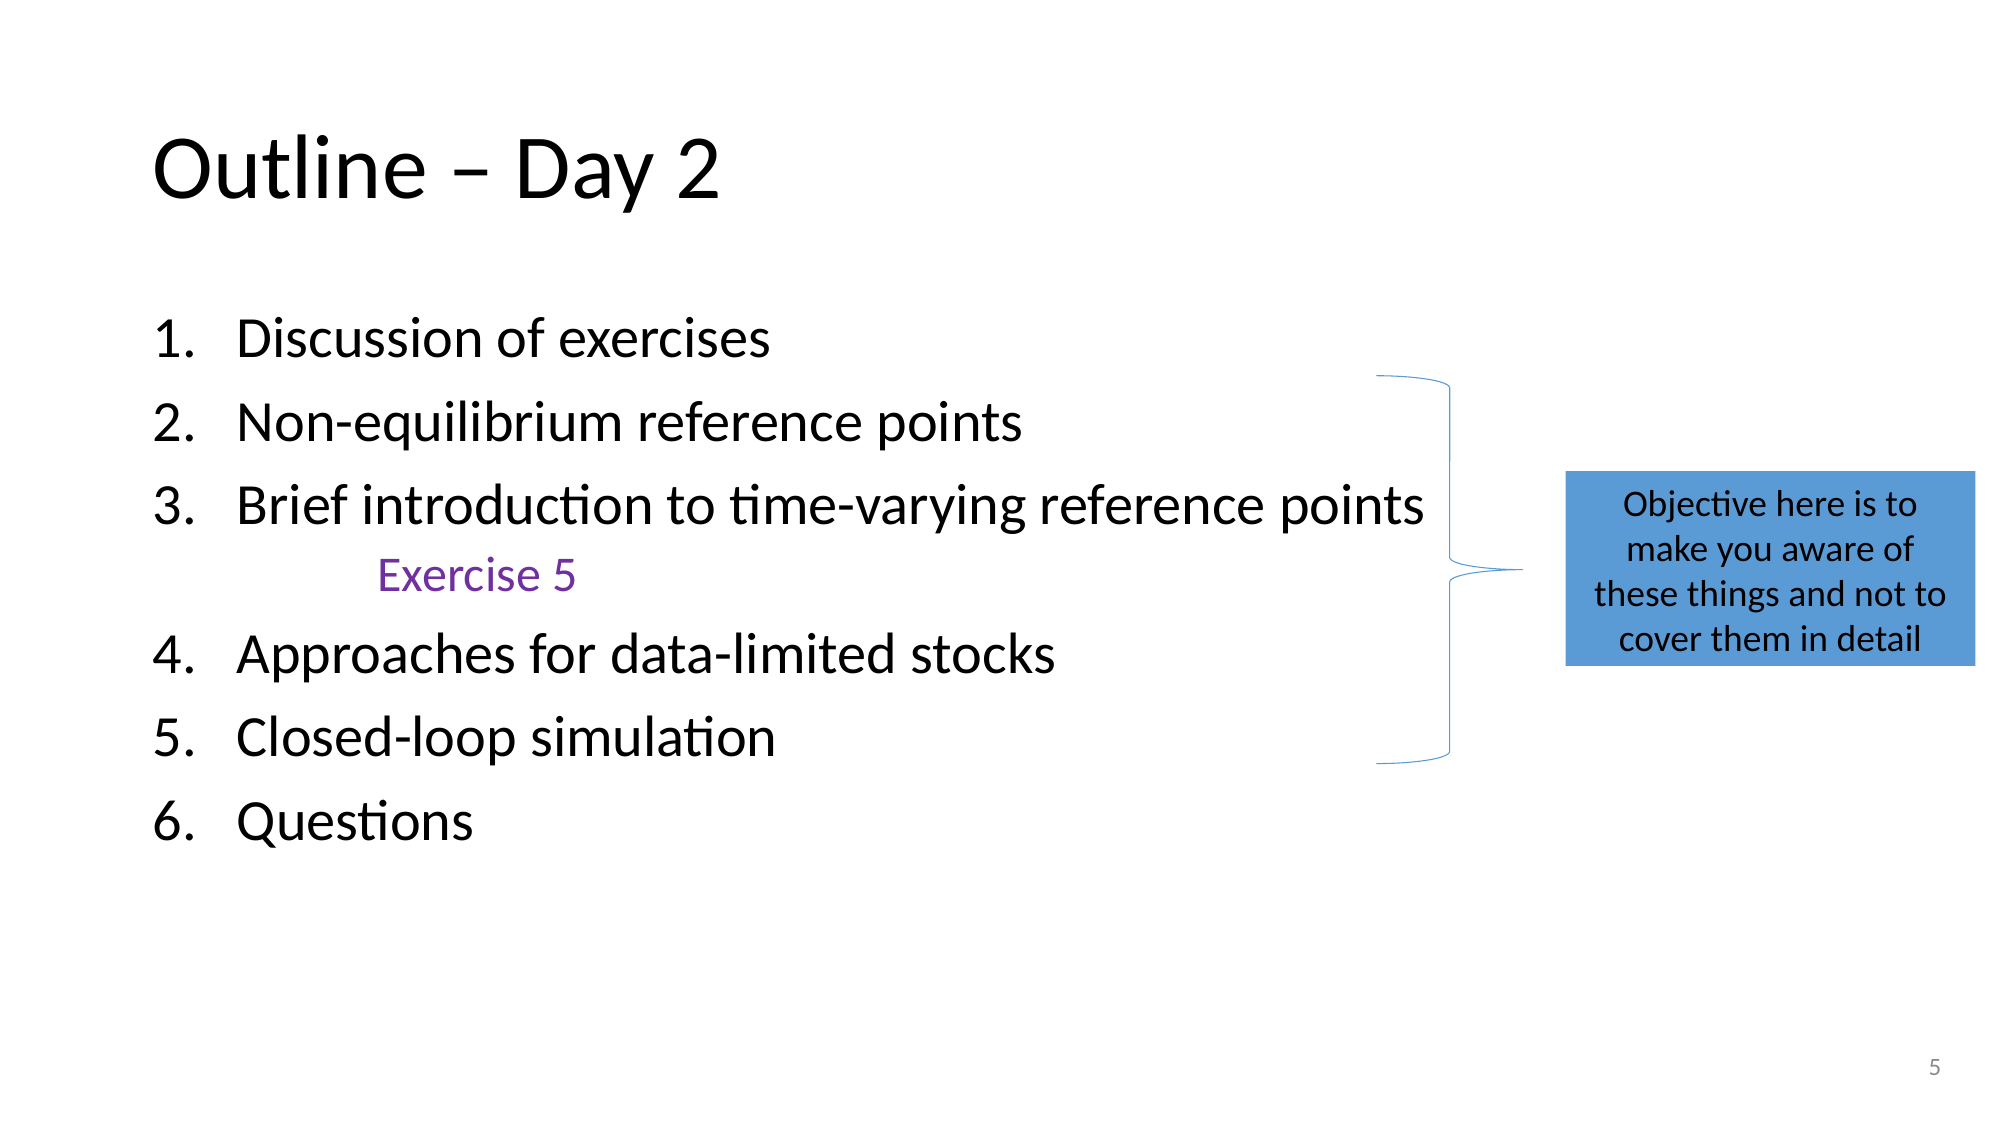

# Outline – Day 2
Discussion of exercises
Non-equilibrium reference points
Brief introduction to time-varying reference points
	Exercise 5
Approaches for data-limited stocks
Closed-loop simulation
Questions

Objective here is to make you aware of these things and not to cover them in detail
5